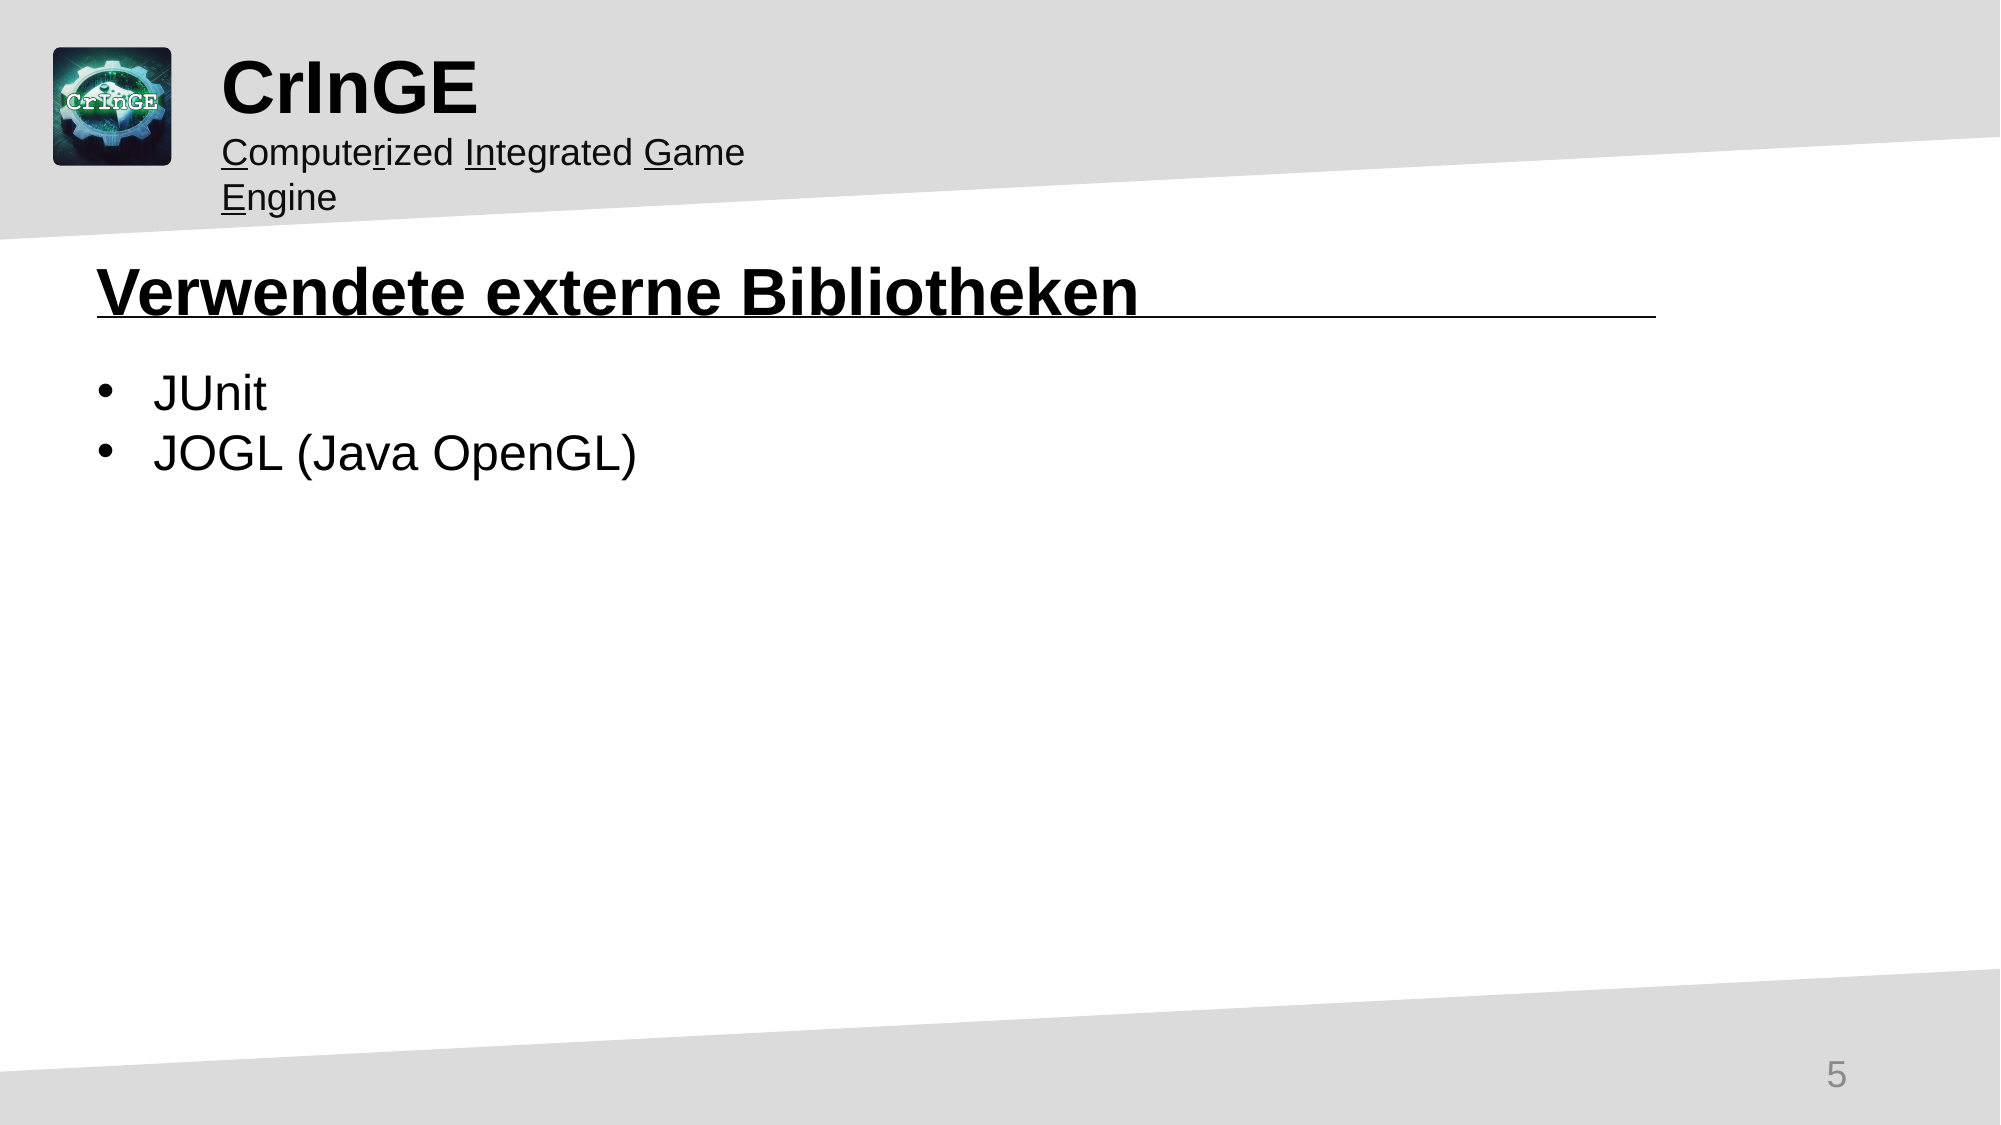

CrInGE
Computerized Integrated Game Engine

Verwendete externe Bibliotheken
JUnit
JOGL (Java OpenGL)

5